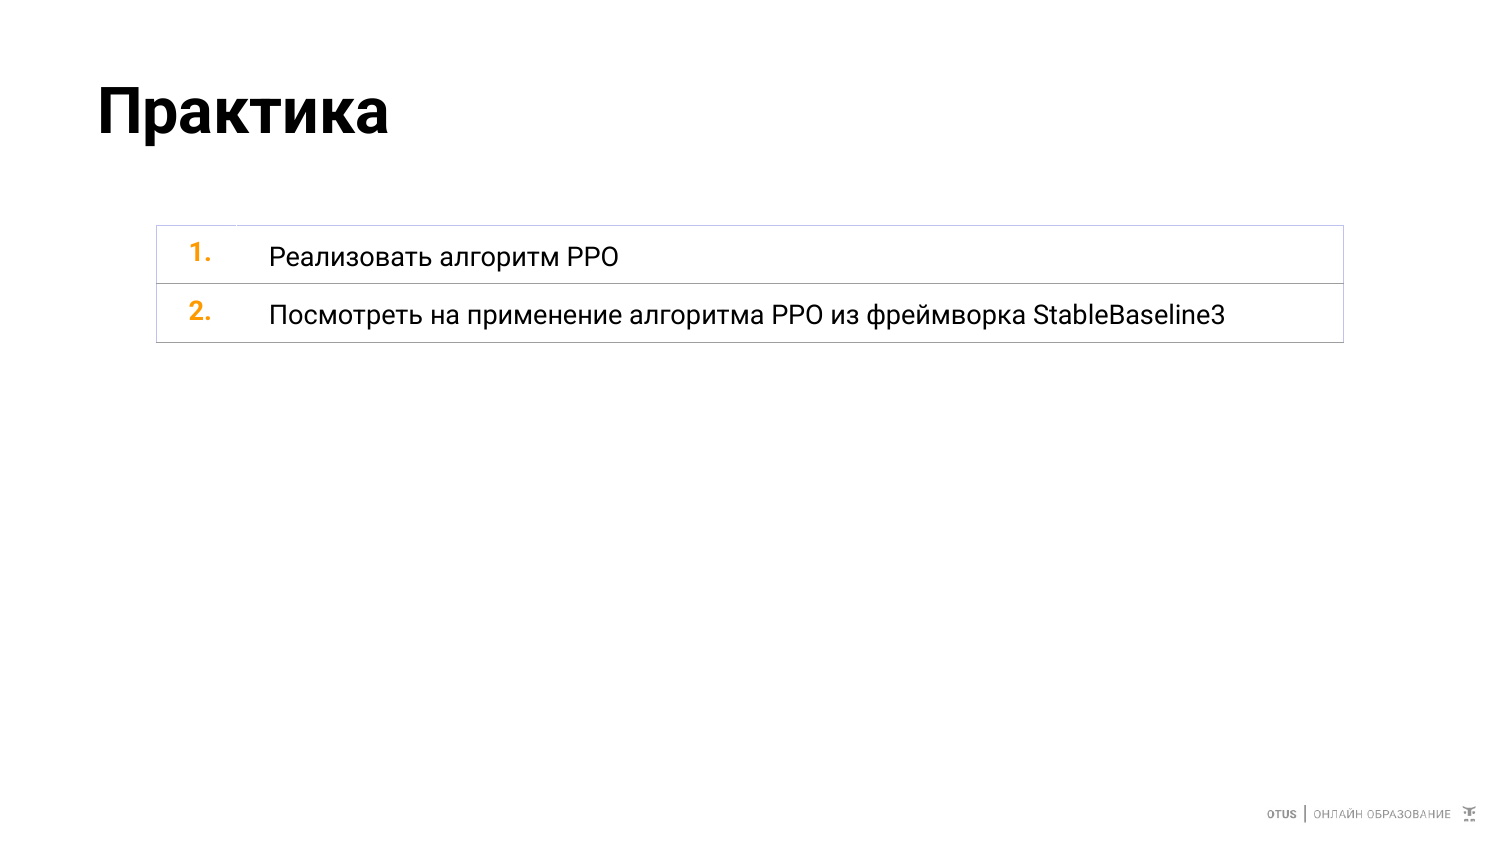

# Практика
| 1. | Реализовать алгоритм PPO |
| --- | --- |
| 2. | Посмотреть на применение алгоритма PPO из фреймворка StableBaseline3 |